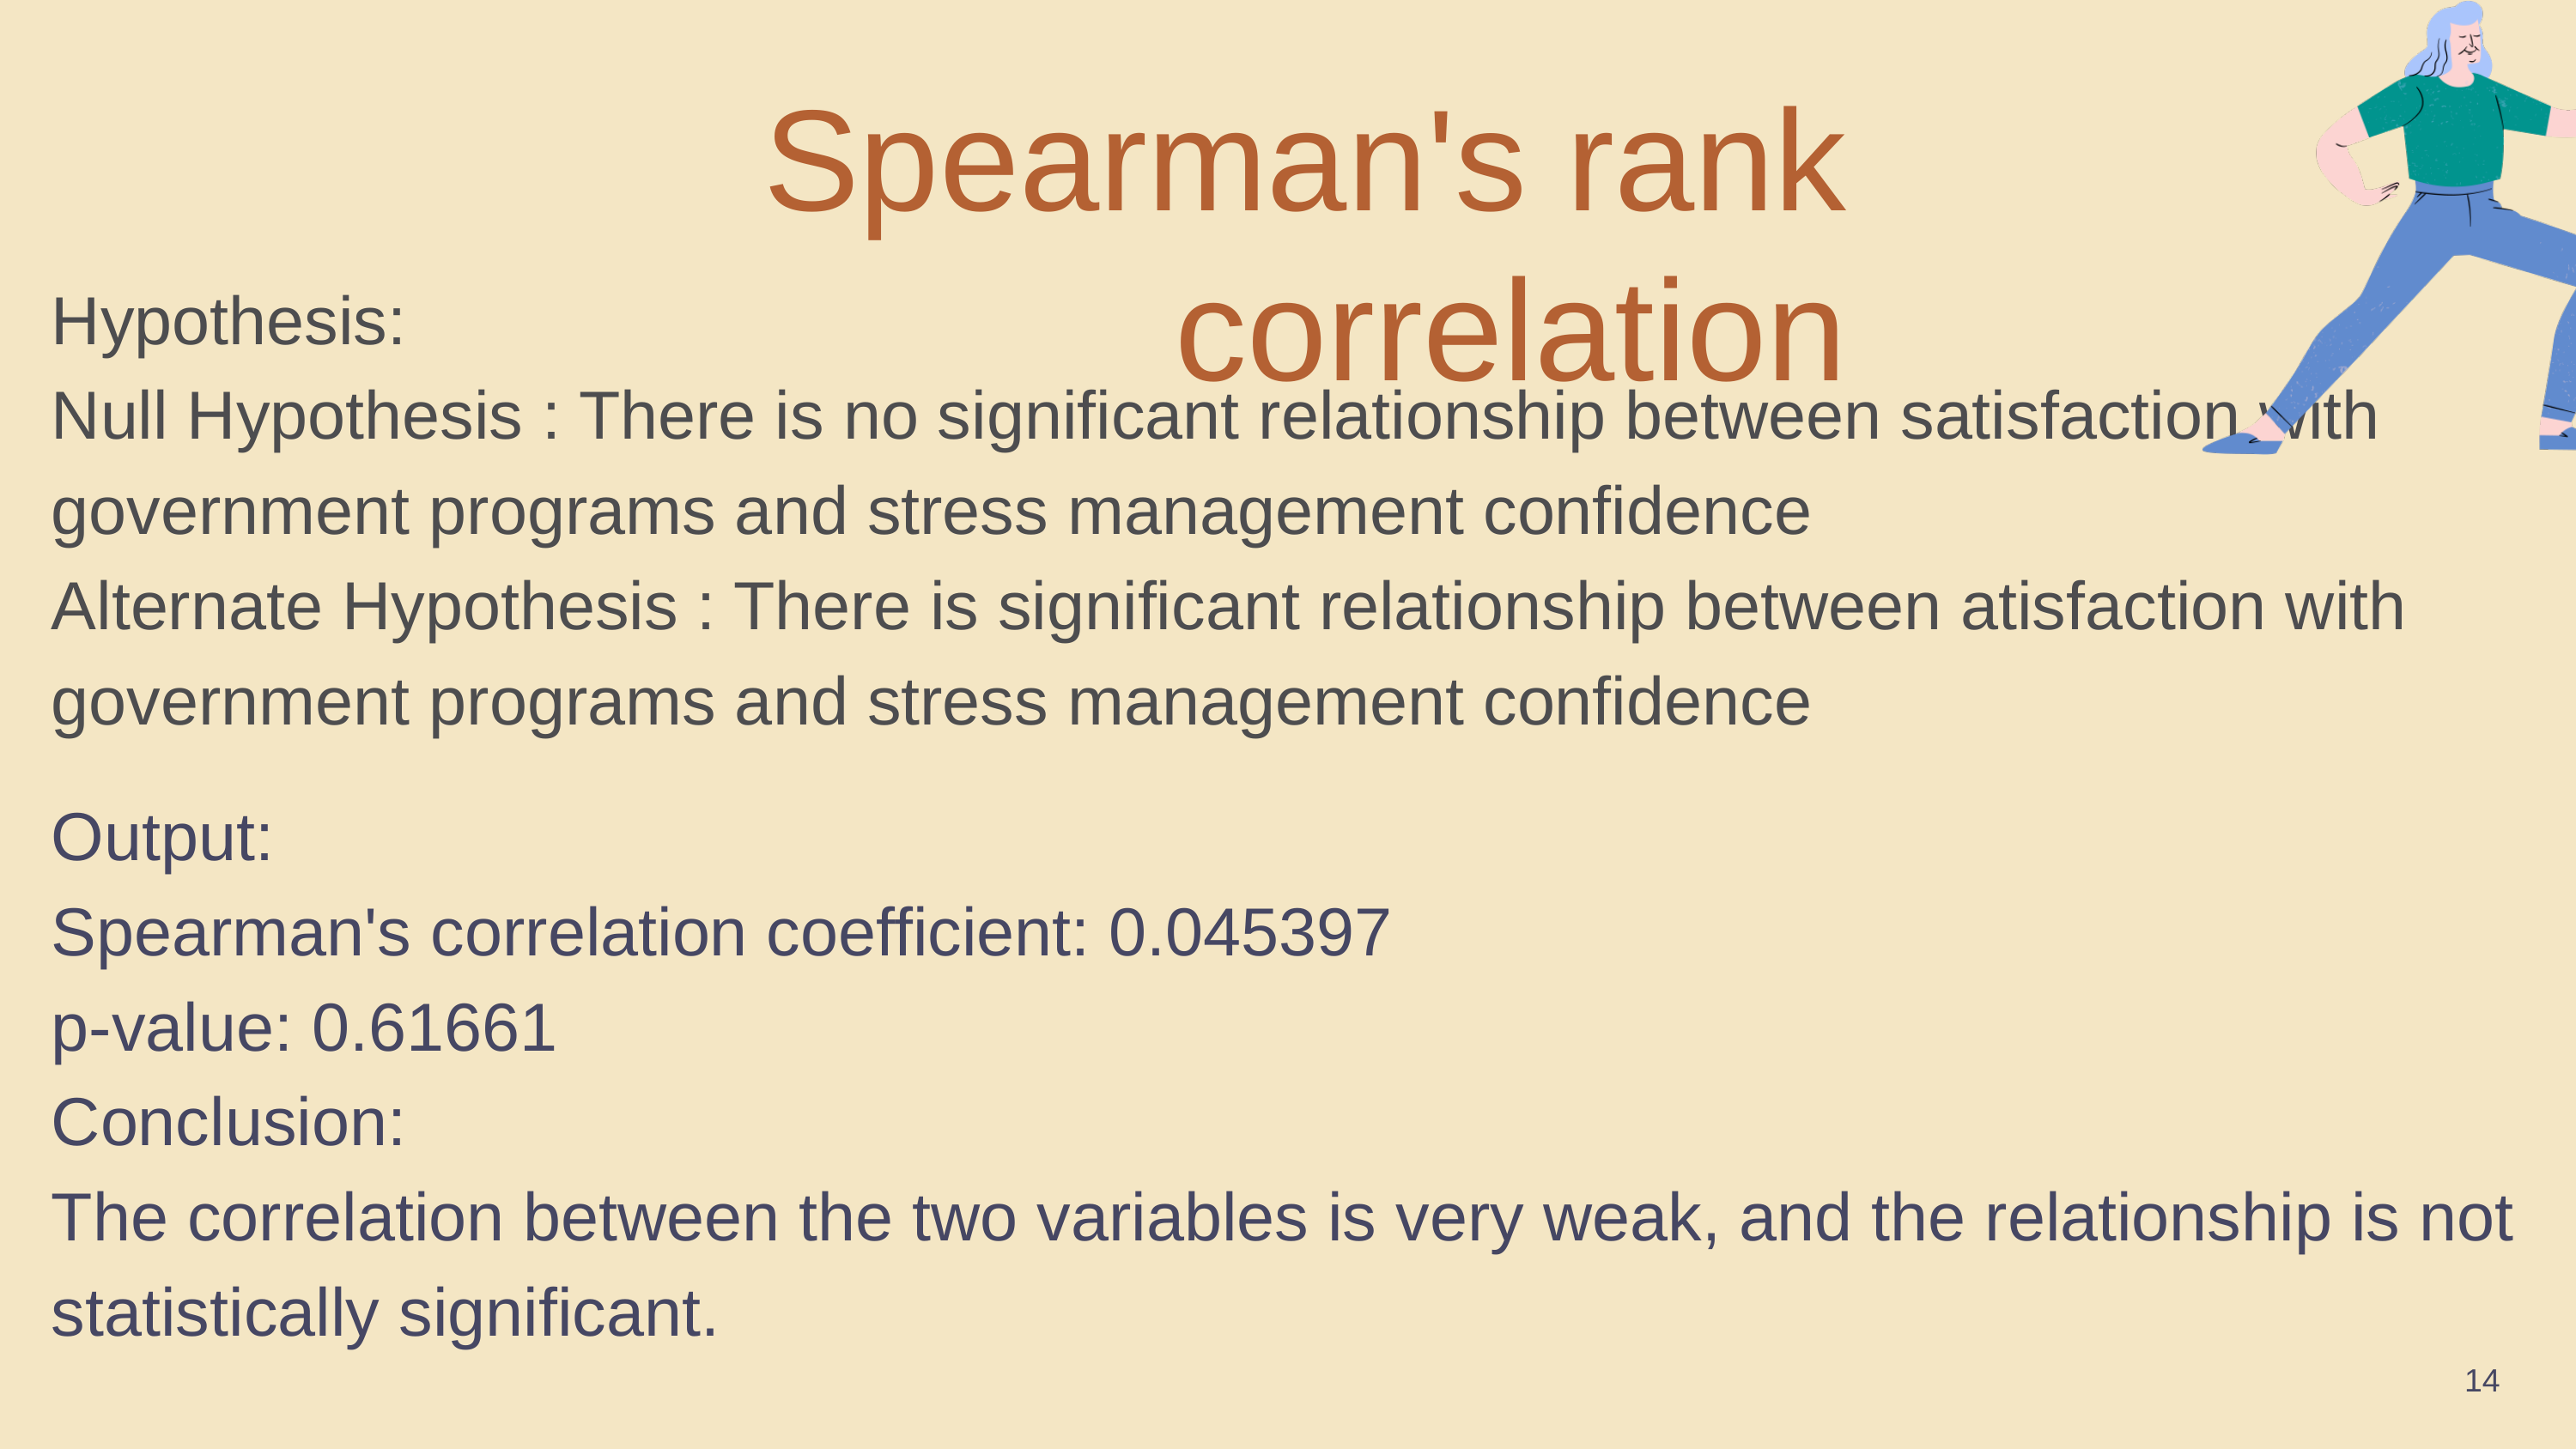

Spearman's rank correlation

Hypothesis:
Null Hypothesis : There is no significant relationship between satisfaction with government programs and stress management confidence
Alternate Hypothesis : There is significant relationship between atisfaction with government programs and stress management confidence
Output:
Spearman's correlation coefficient: 0.045397
p-value: 0.61661
Conclusion:
The correlation between the two variables is very weak, and the relationship is not statistically significant.
14